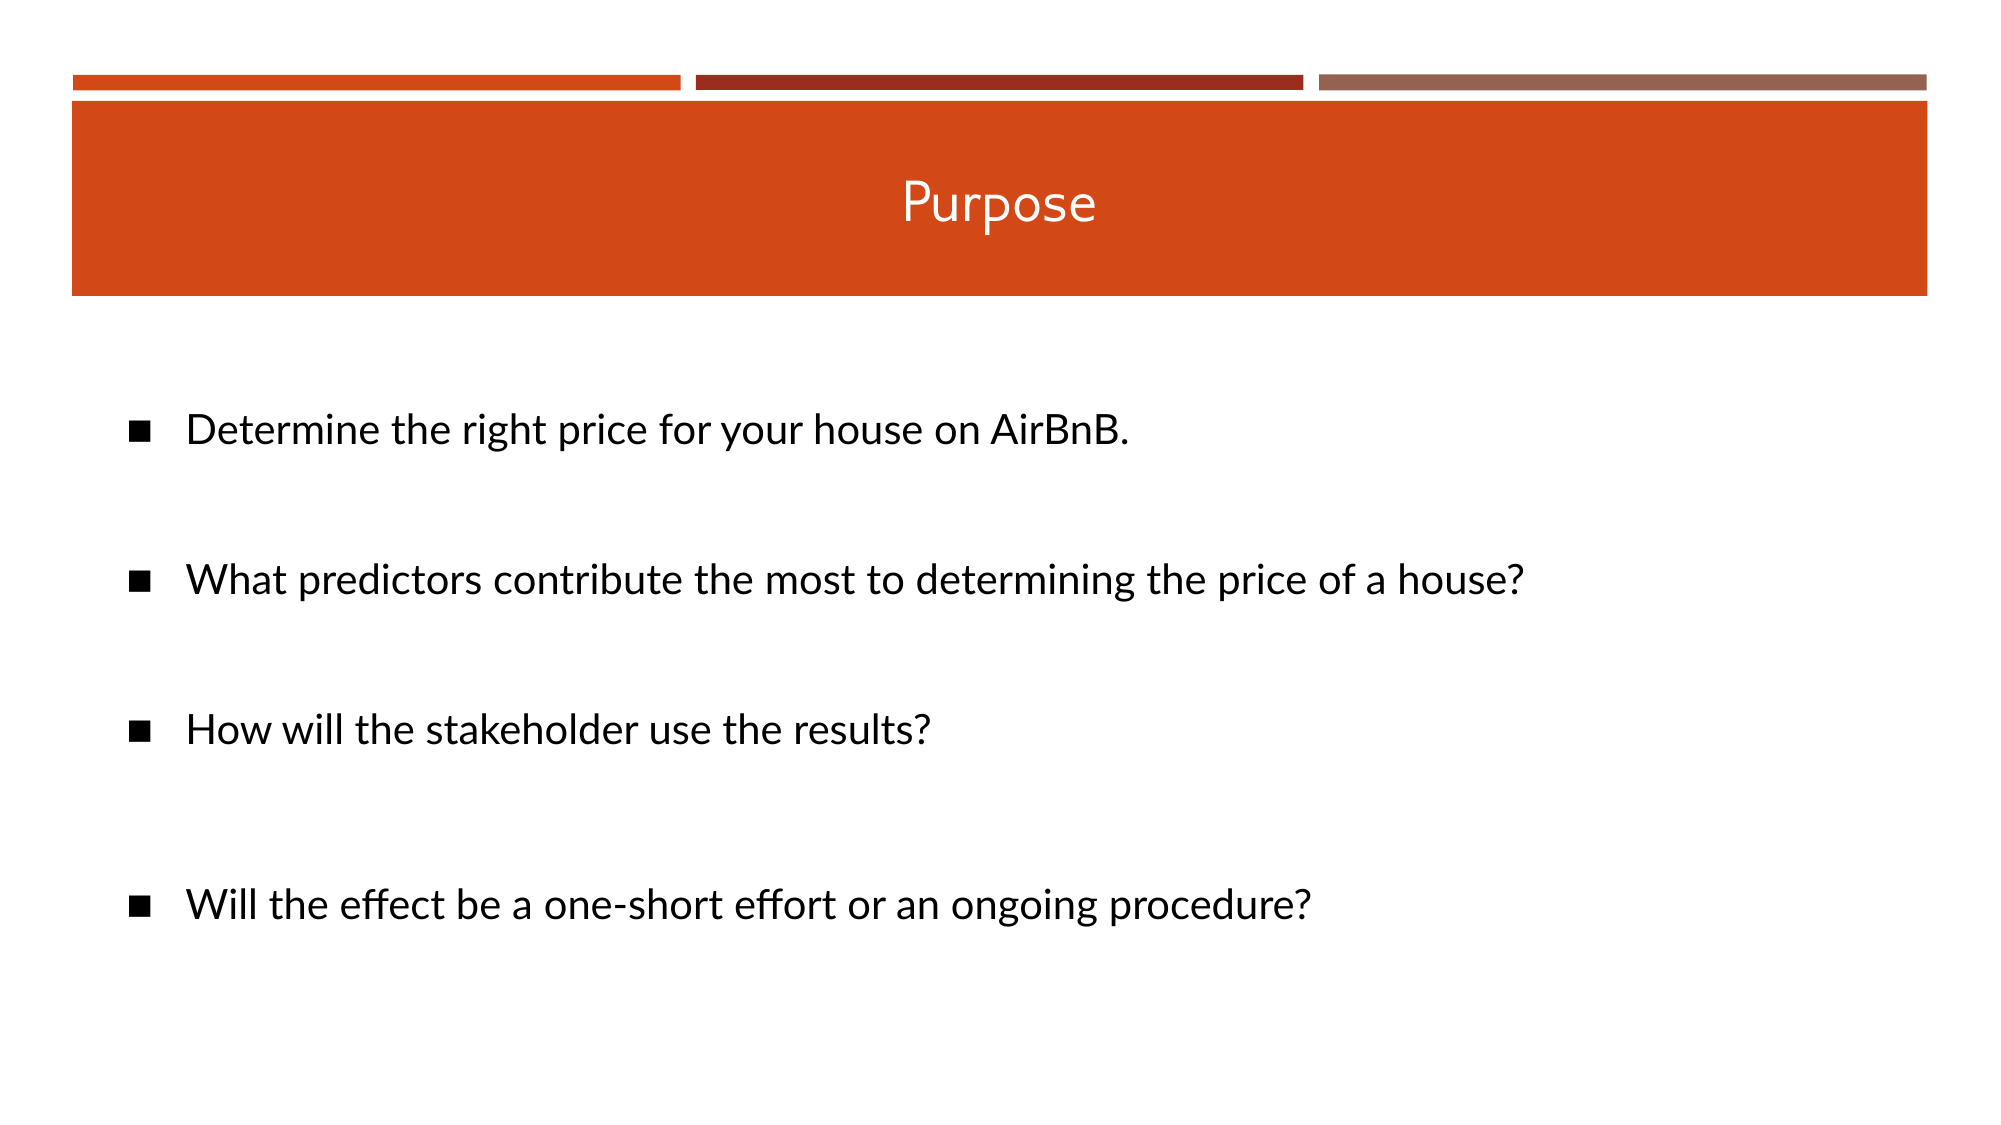

# Purpose

Determine the right price for your house on AirBnB.

What predictors contribute the most to determining the price of a house?

How will the stakeholder use the results?

Will the effect be a one-short effort or an ongoing procedure?